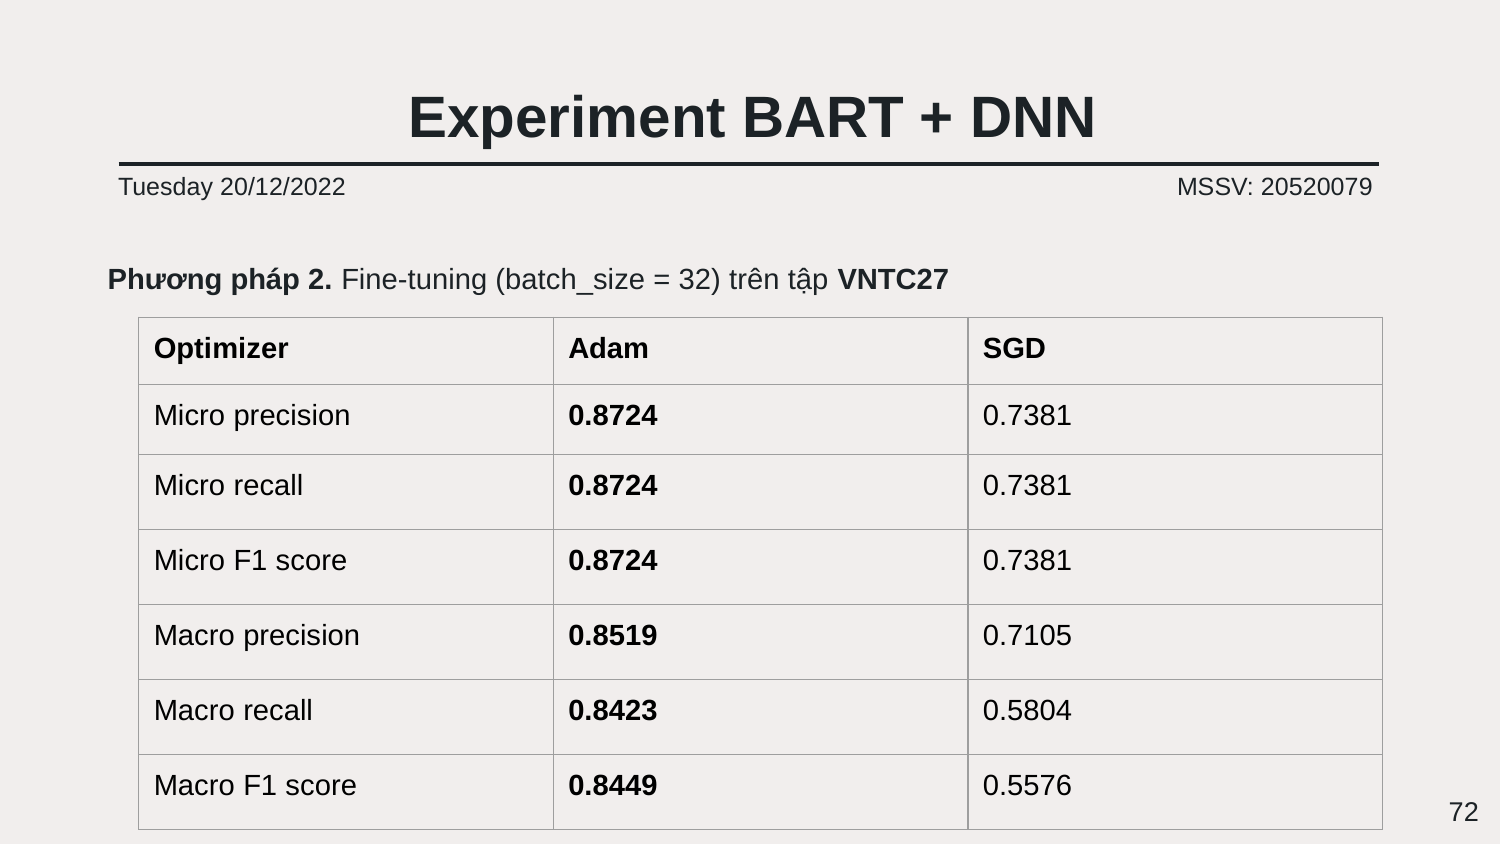

# Experiment BART + DNN
Tuesday 20/12/2022
MSSV: 20520079
Phương pháp 2. Fine-tuning (batch_size = 32) trên tập VNTC27
| Optimizer | Adam | SGD |
| --- | --- | --- |
| Micro precision | 0.8724 | 0.7381 |
| Micro recall | 0.8724 | 0.7381 |
| Micro F1 score | 0.8724 | 0.7381 |
| Macro precision | 0.8519 | 0.7105 |
| Macro recall | 0.8423 | 0.5804 |
| Macro F1 score | 0.8449 | 0.5576 |
72